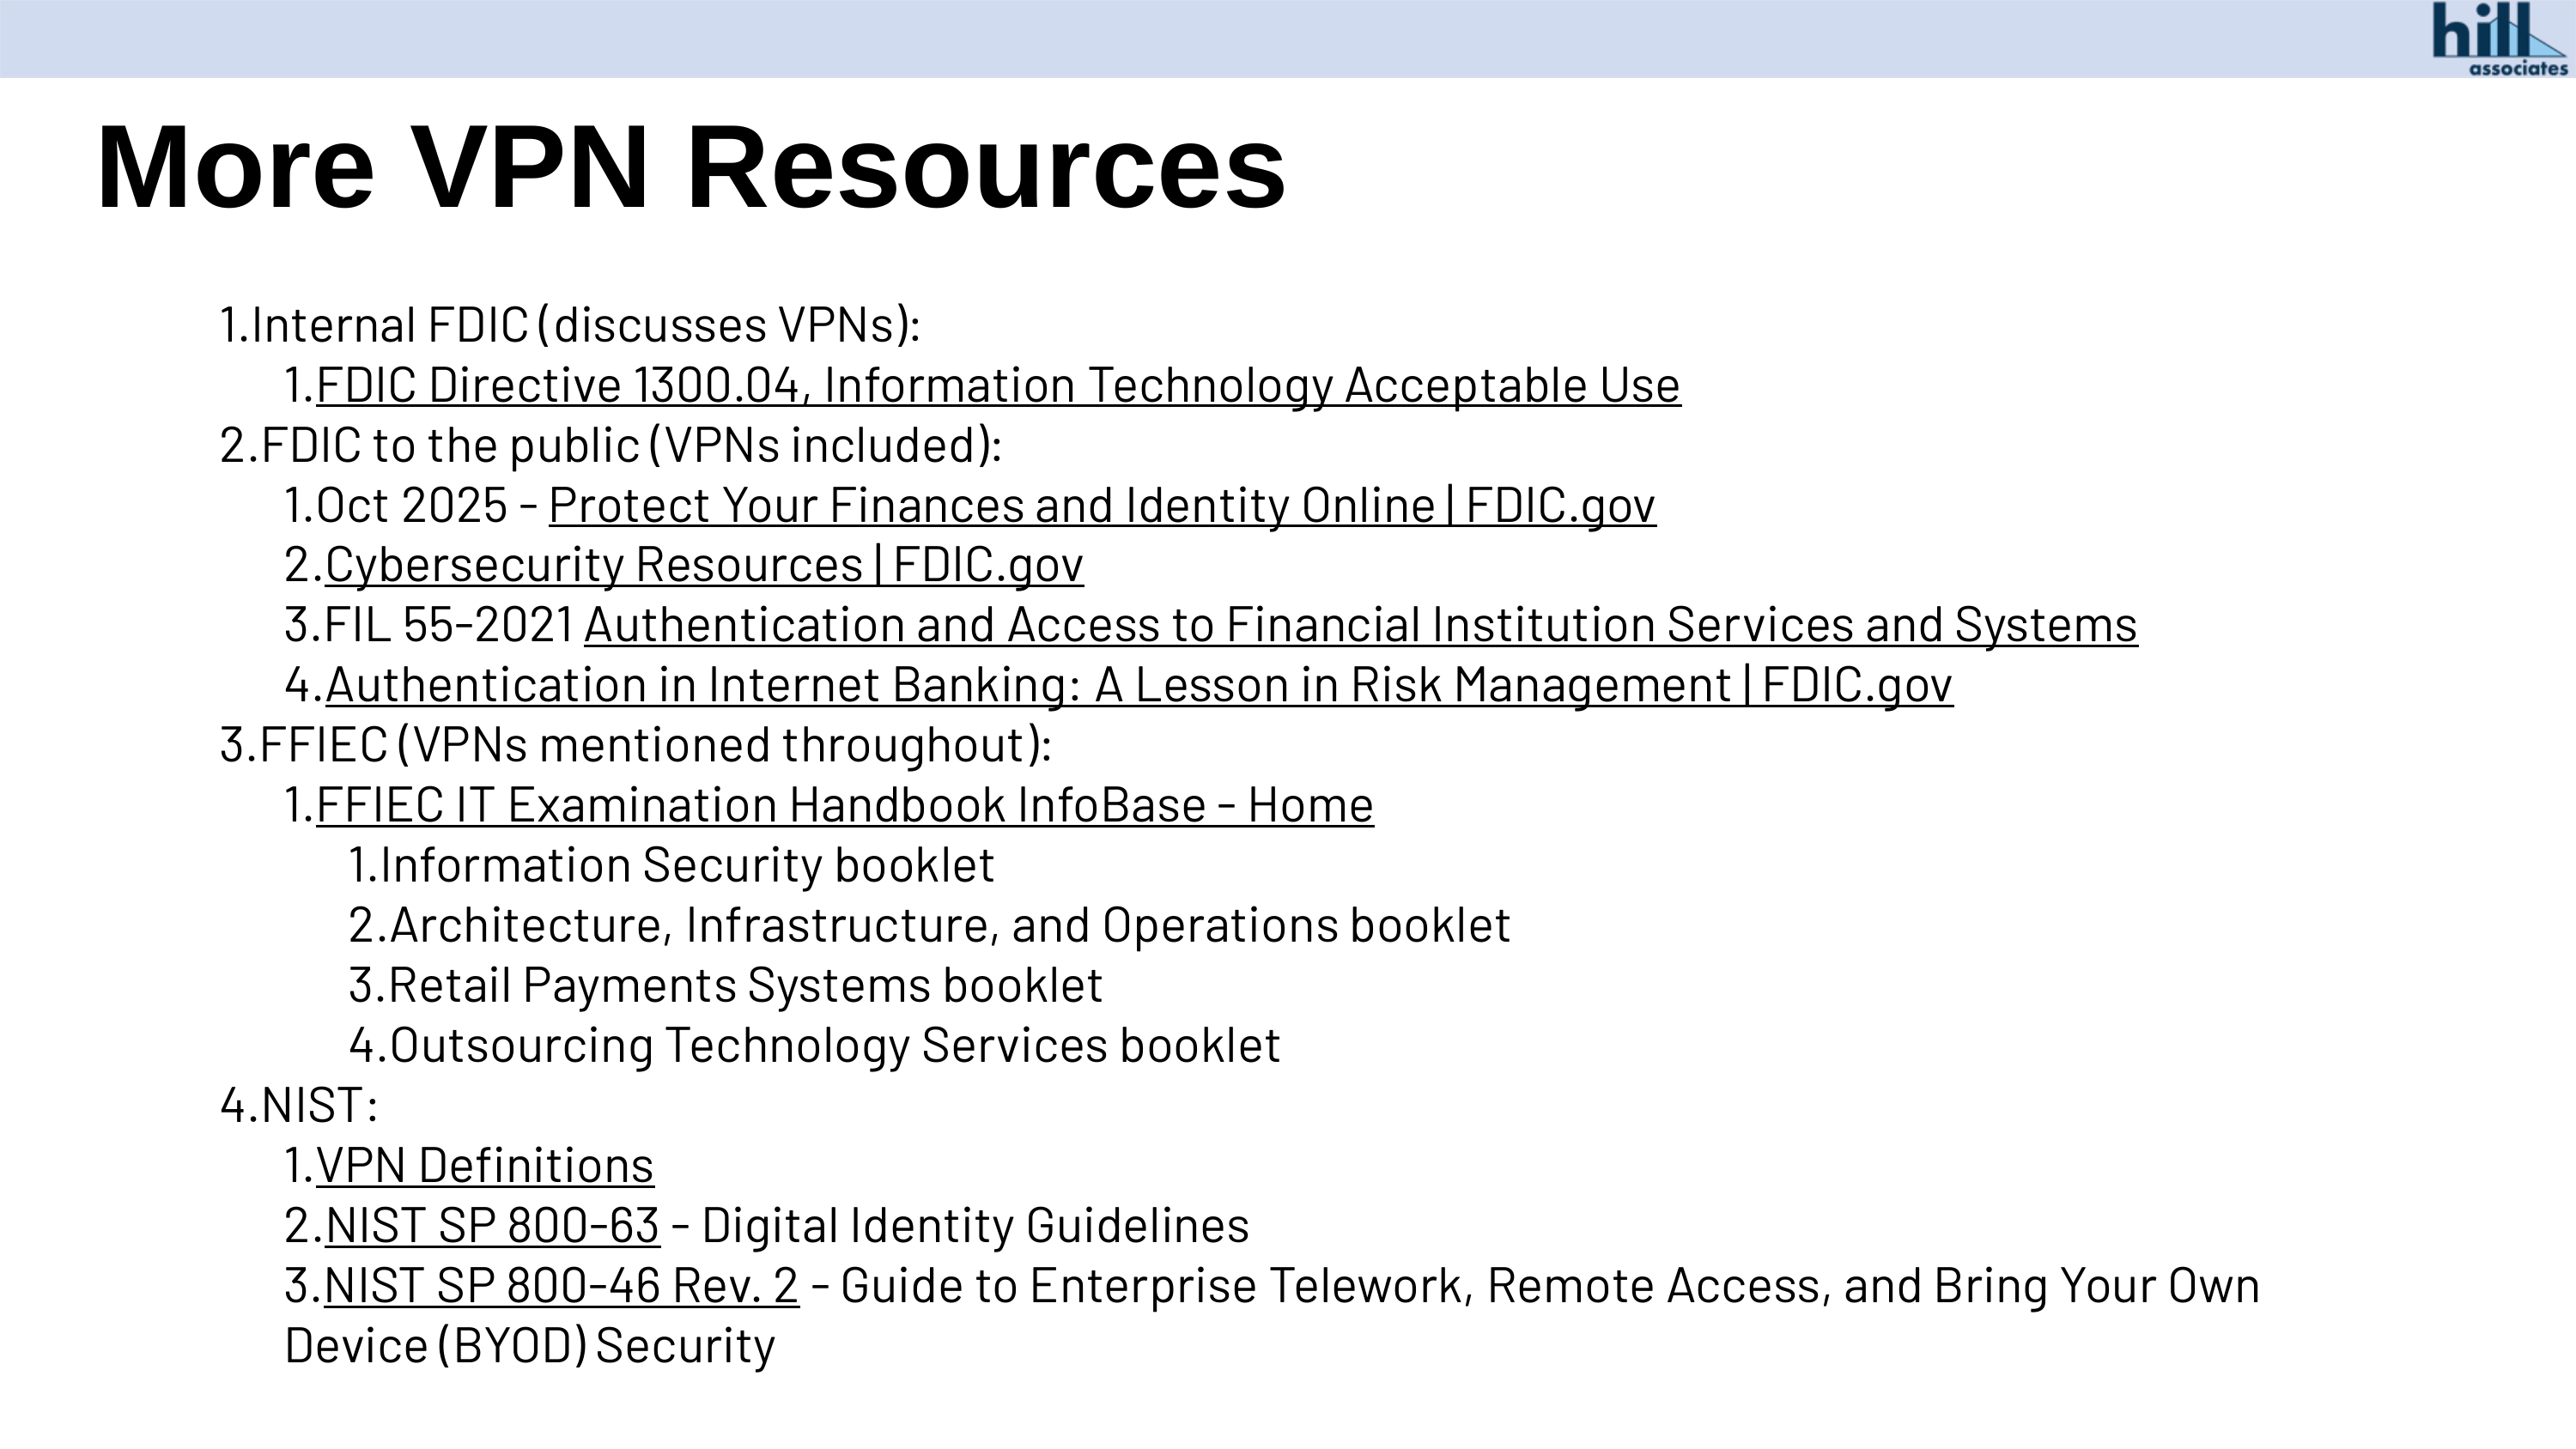

# More VPN Resources
Internal FDIC (discusses VPNs):
FDIC Directive 1300.04, Information Technology Acceptable Use
FDIC to the public (VPNs included):
Oct 2025 - Protect Your Finances and Identity Online | FDIC.gov
Cybersecurity Resources | FDIC.gov
FIL 55-2021 Authentication and Access to Financial Institution Services and Systems
Authentication in Internet Banking: A Lesson in Risk Management | FDIC.gov
FFIEC (VPNs mentioned throughout):
FFIEC IT Examination Handbook InfoBase - Home
Information Security booklet
Architecture, Infrastructure, and Operations booklet
Retail Payments Systems booklet
Outsourcing Technology Services booklet
NIST:
VPN Definitions
NIST SP 800-63 - Digital Identity Guidelines
NIST SP 800-46 Rev. 2 - Guide to Enterprise Telework, Remote Access, and Bring Your Own Device (BYOD) Security